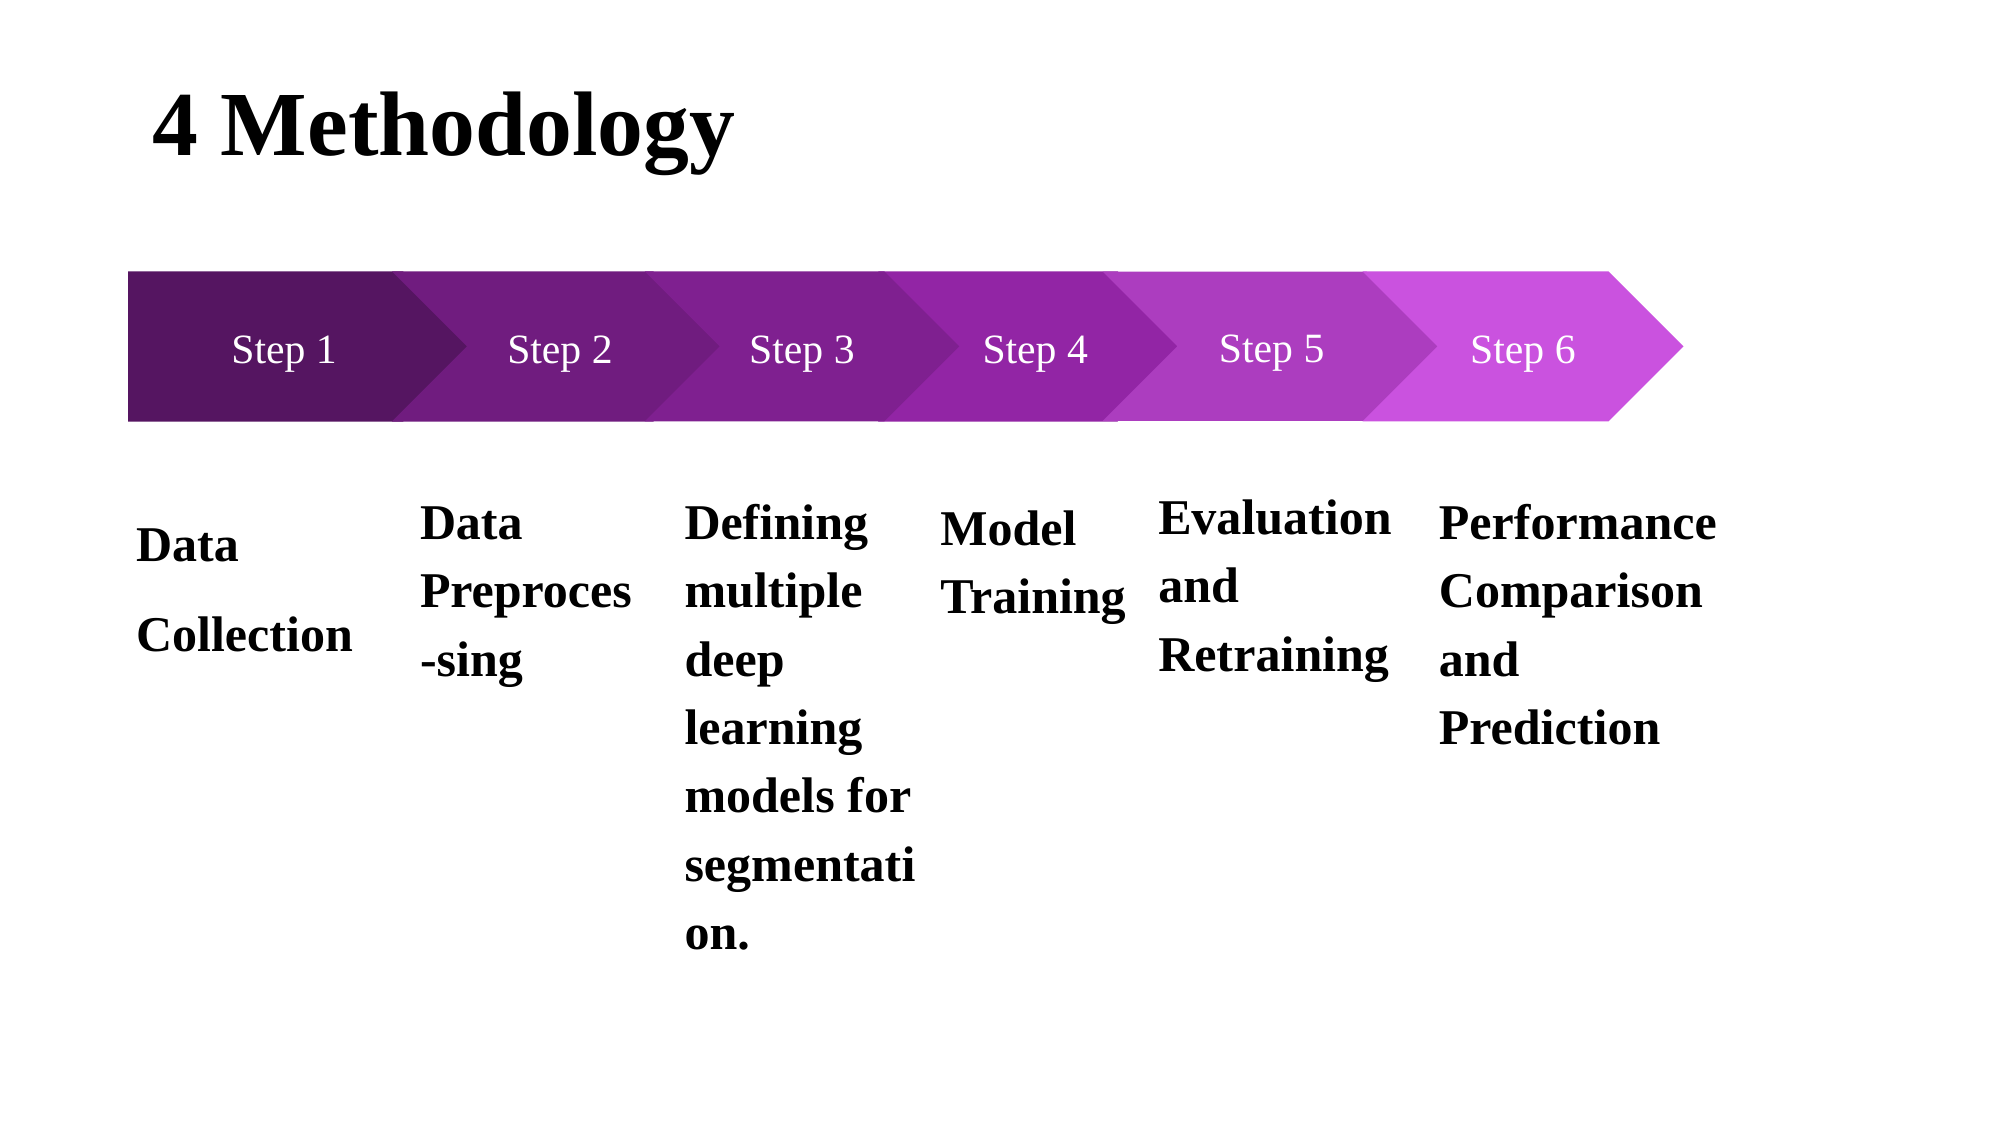

4 Methodology
Step 1
Data
Collection

Step 2
Data Preproces-sing
Step 3
Defining multiple
deep
learning models for segmentation.
Step 4
Model Training
Step 6
Performance Comparison and Prediction
Step 5
Evaluation and Retraining